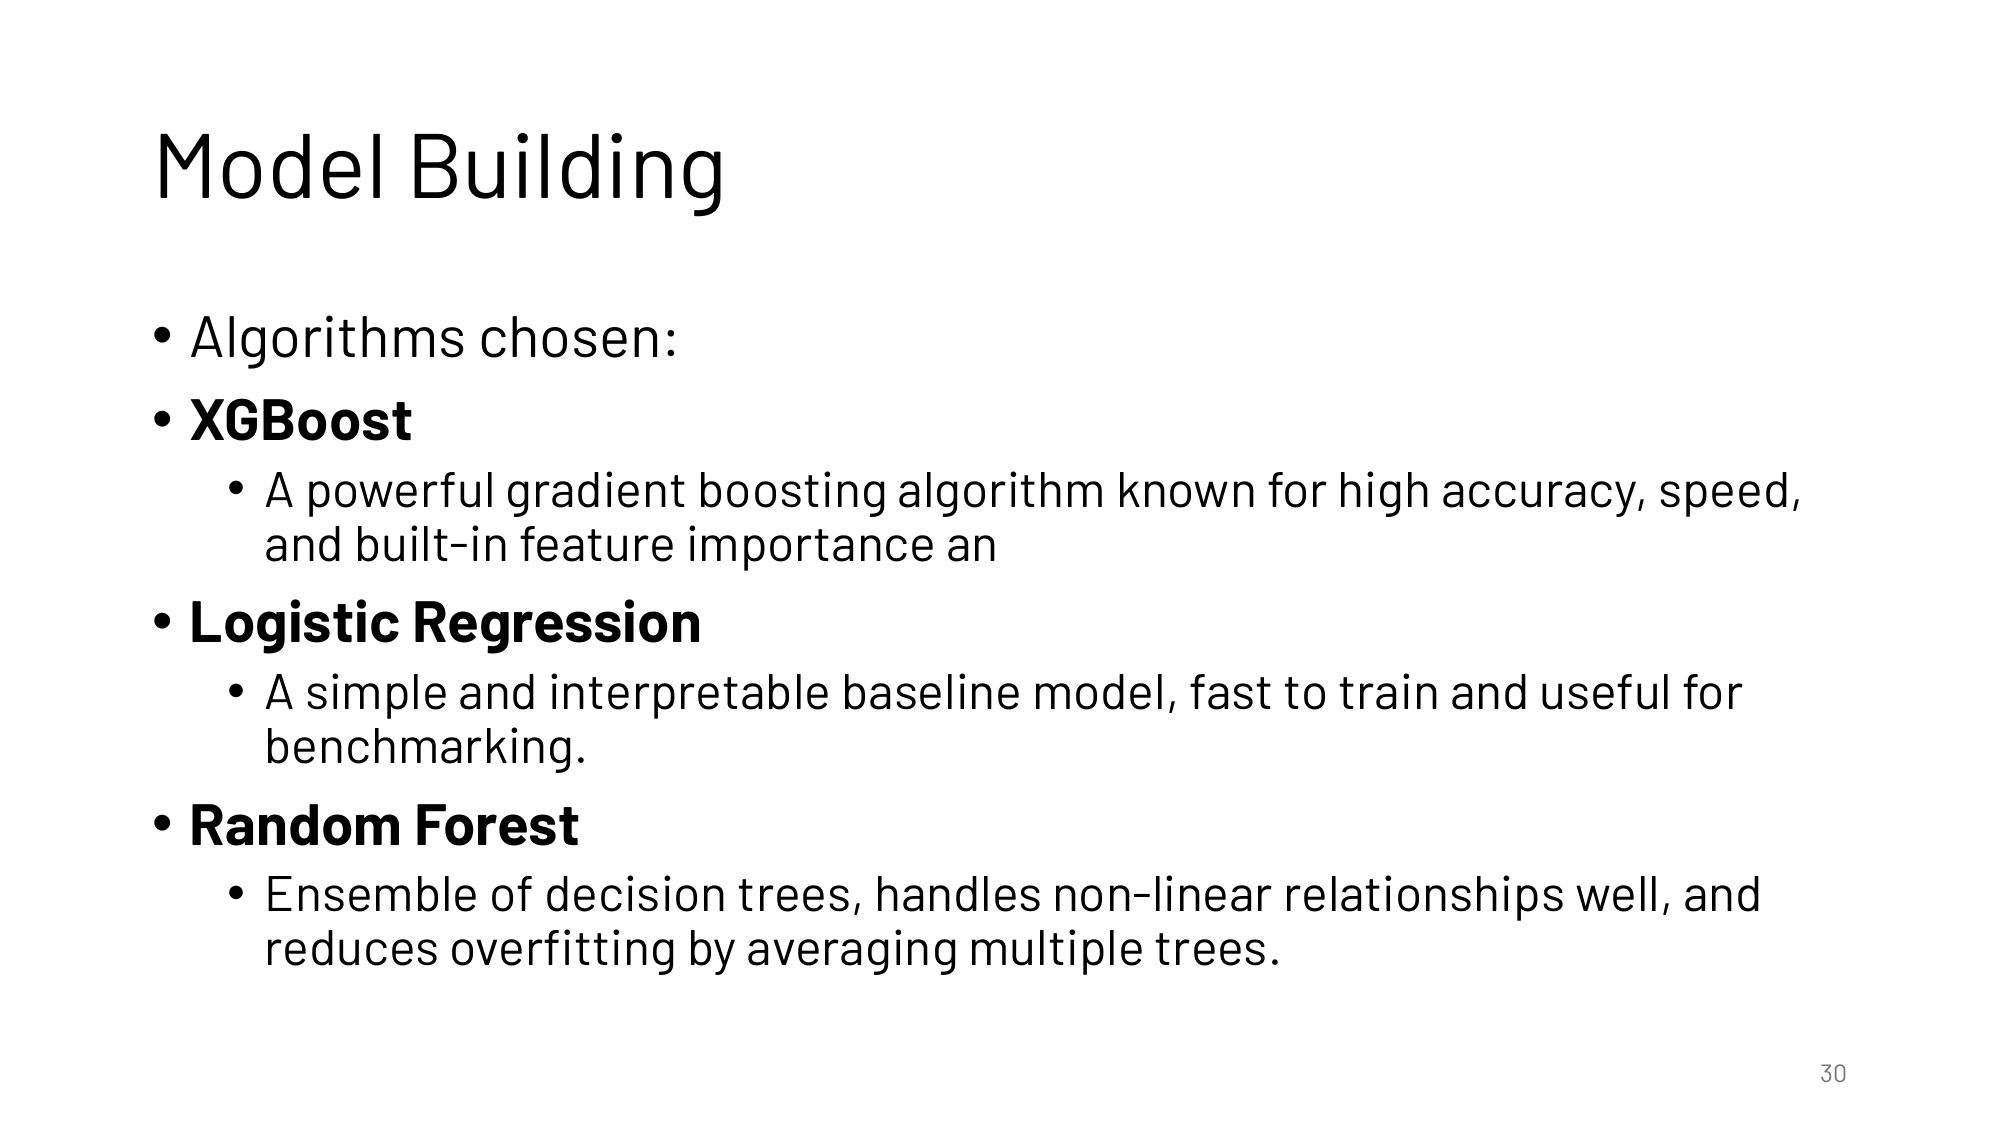

# Model Building
Algorithms chosen:
XGBoost
A powerful gradient boosting algorithm known for high accuracy, speed, and built-in feature importance an
Logistic Regression
A simple and interpretable baseline model, fast to train and useful for benchmarking.
Random Forest
Ensemble of decision trees, handles non-linear relationships well, and reduces overfitting by averaging multiple trees.
30